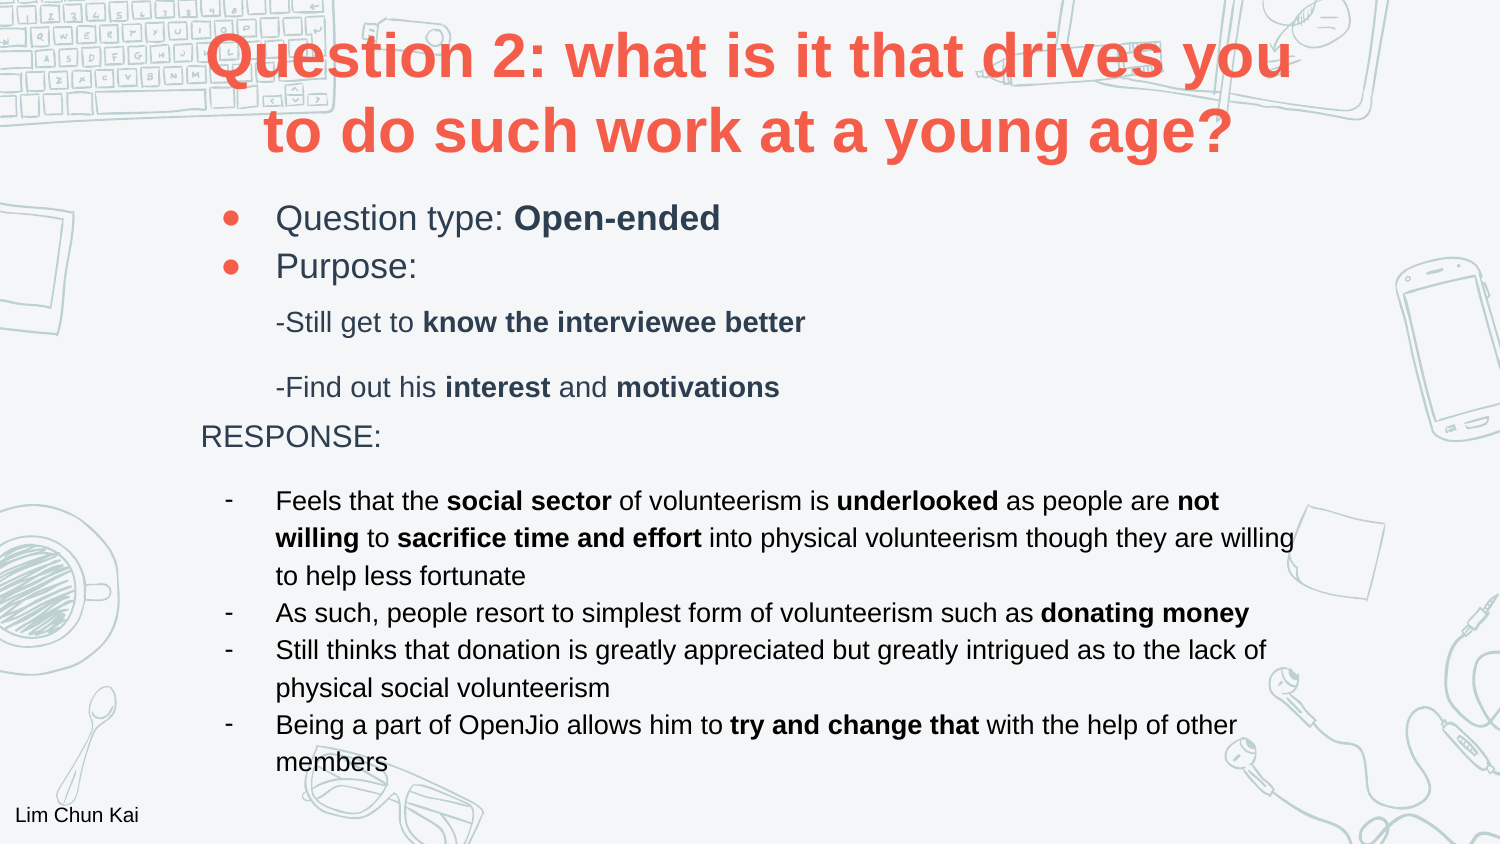

# Question 2: what is it that drives you to do such work at a young age?
Question type: Open-ended
Purpose:
-Still get to know the interviewee better
-Find out his interest and motivations
RESPONSE:
Feels that the social sector of volunteerism is underlooked as people are not willing to sacrifice time and effort into physical volunteerism though they are willing to help less fortunate
As such, people resort to simplest form of volunteerism such as donating money
Still thinks that donation is greatly appreciated but greatly intrigued as to the lack of physical social volunteerism
Being a part of OpenJio allows him to try and change that with the help of other members

Lim Chun Kai